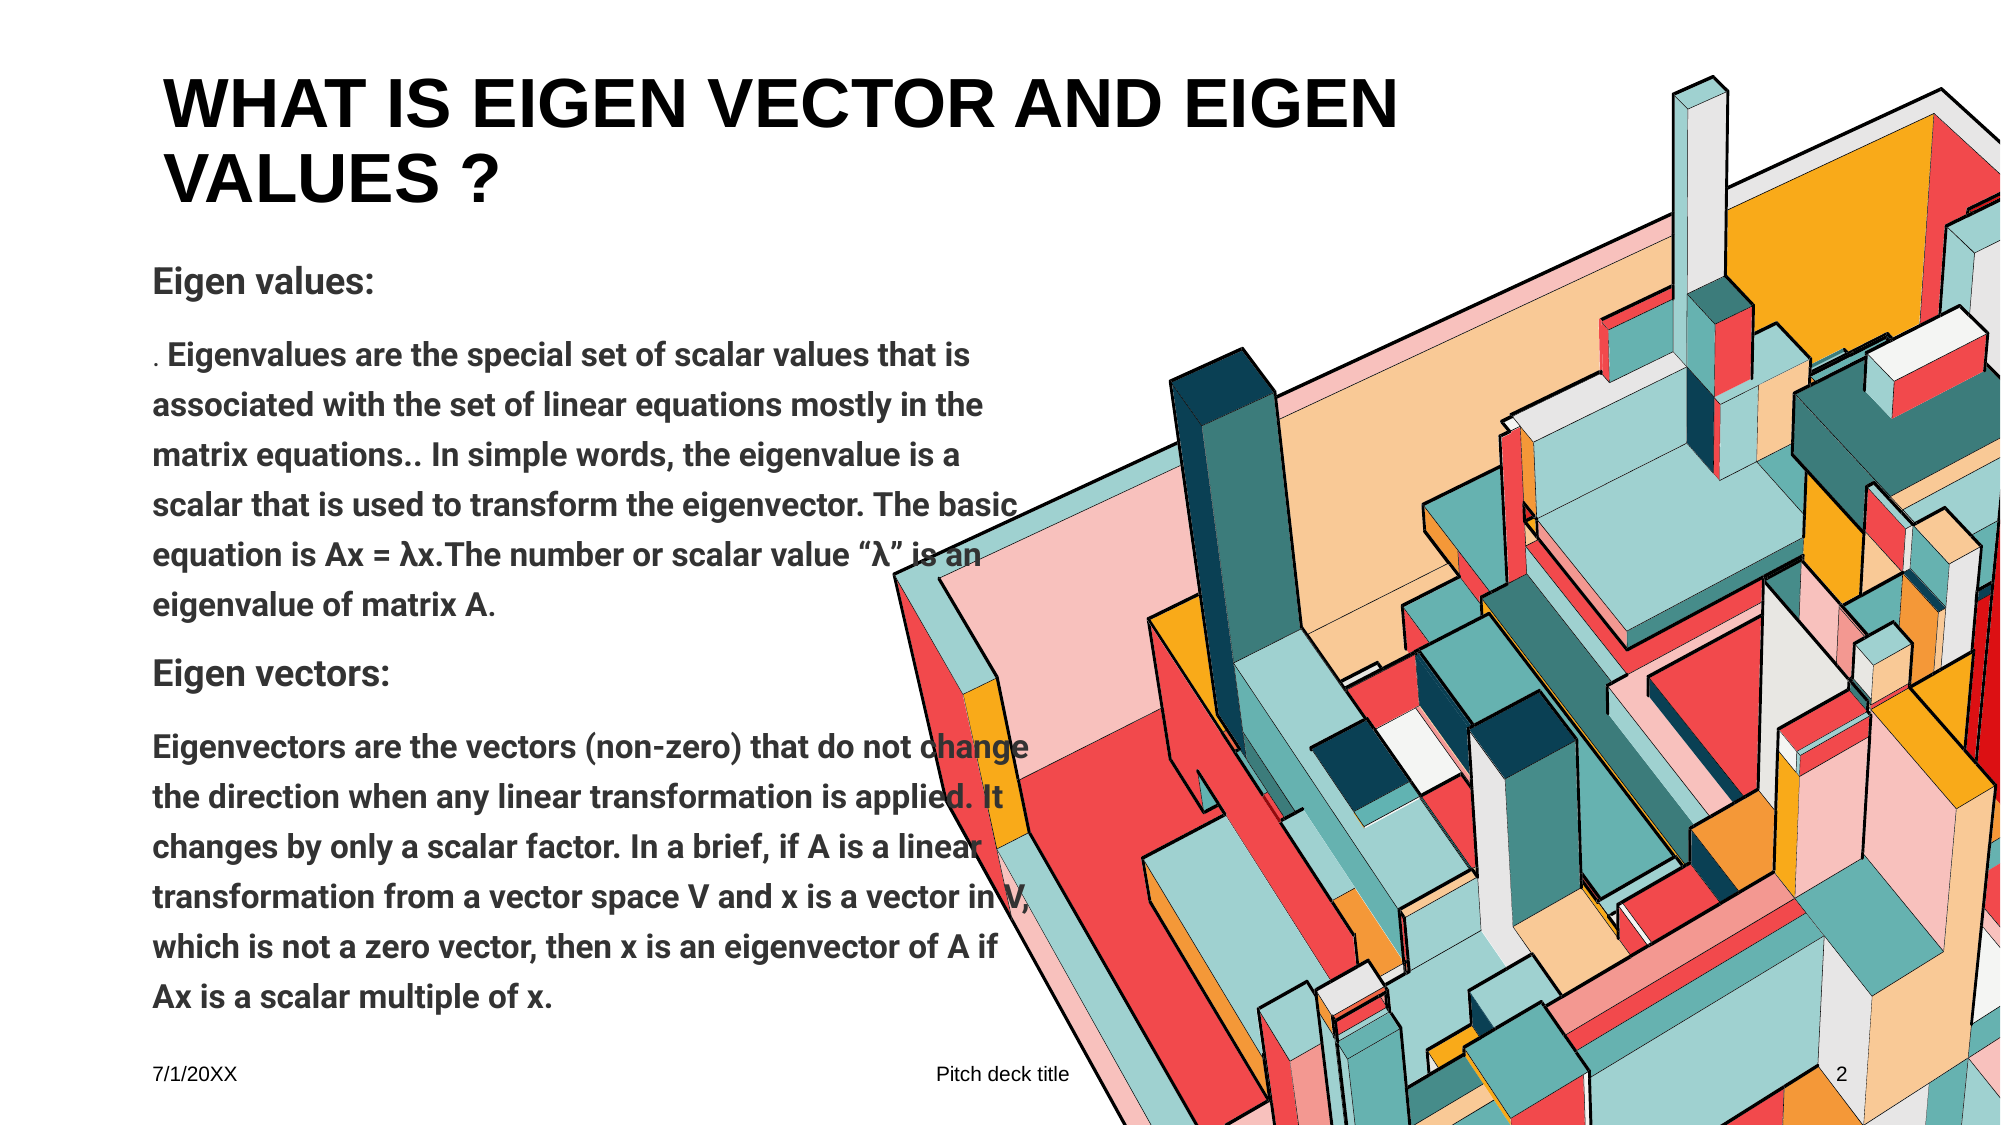

# What is eigen vector and eigen values ?
Eigen values:
. Eigenvalues are the special set of scalar values that is associated with the set of linear equations mostly in the matrix equations.. In simple words, the eigenvalue is a scalar that is used to transform the eigenvector. The basic equation is Ax = λx.The number or scalar value “λ” is an eigenvalue of matrix A.
Eigen vectors:
Eigenvectors are the vectors (non-zero) that do not change the direction when any linear transformation is applied. It changes by only a scalar factor. In a brief, if A is a linear transformation from a vector space V and x is a vector in V, which is not a zero vector, then x is an eigenvector of A if Ax is a scalar multiple of x.

7/1/20XX
Pitch deck title
2